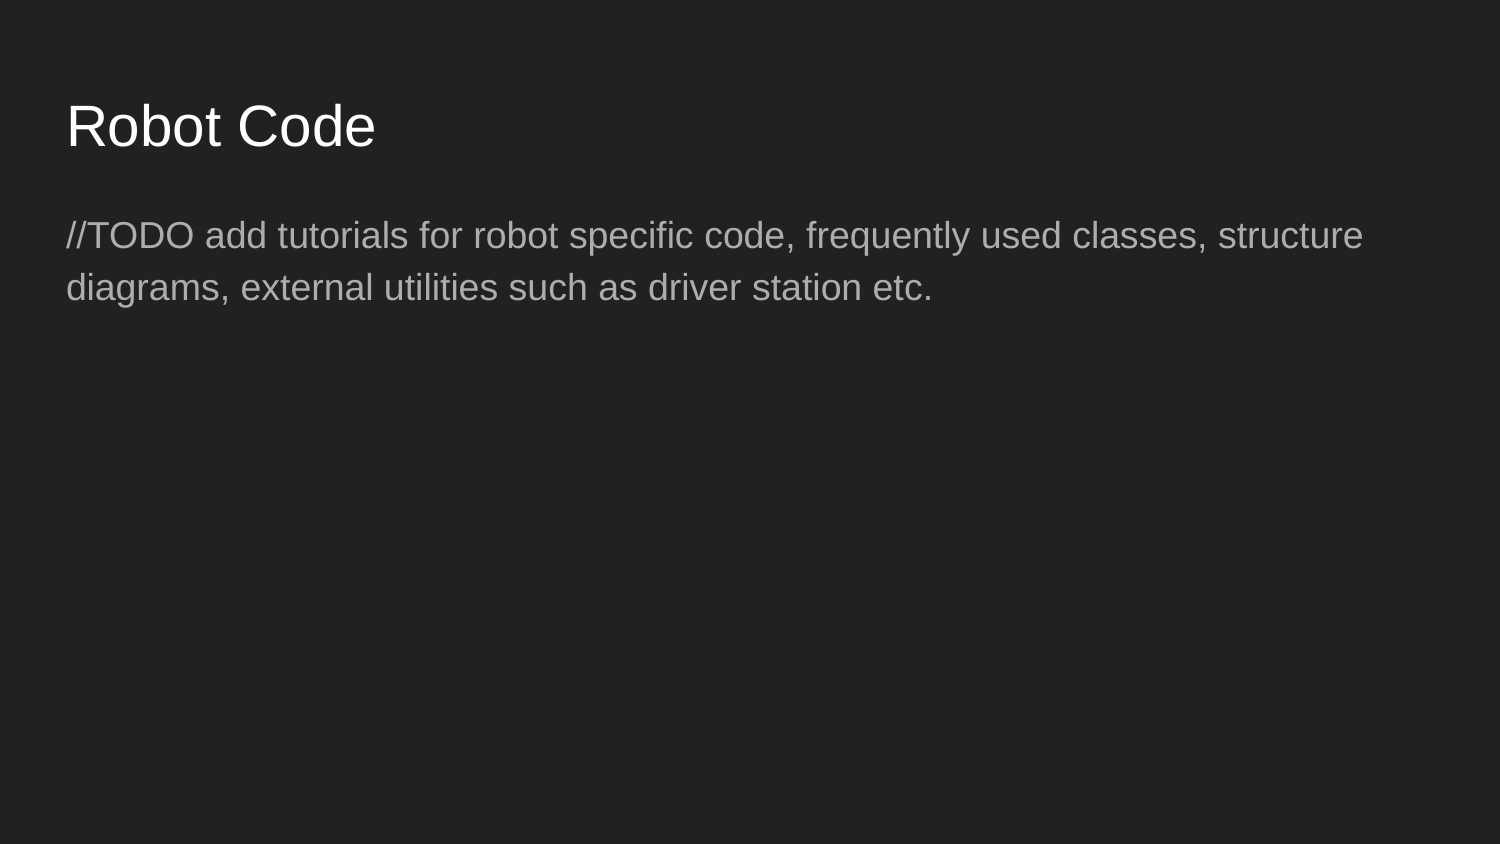

# Robot Code
//TODO add tutorials for robot specific code, frequently used classes, structure diagrams, external utilities such as driver station etc.